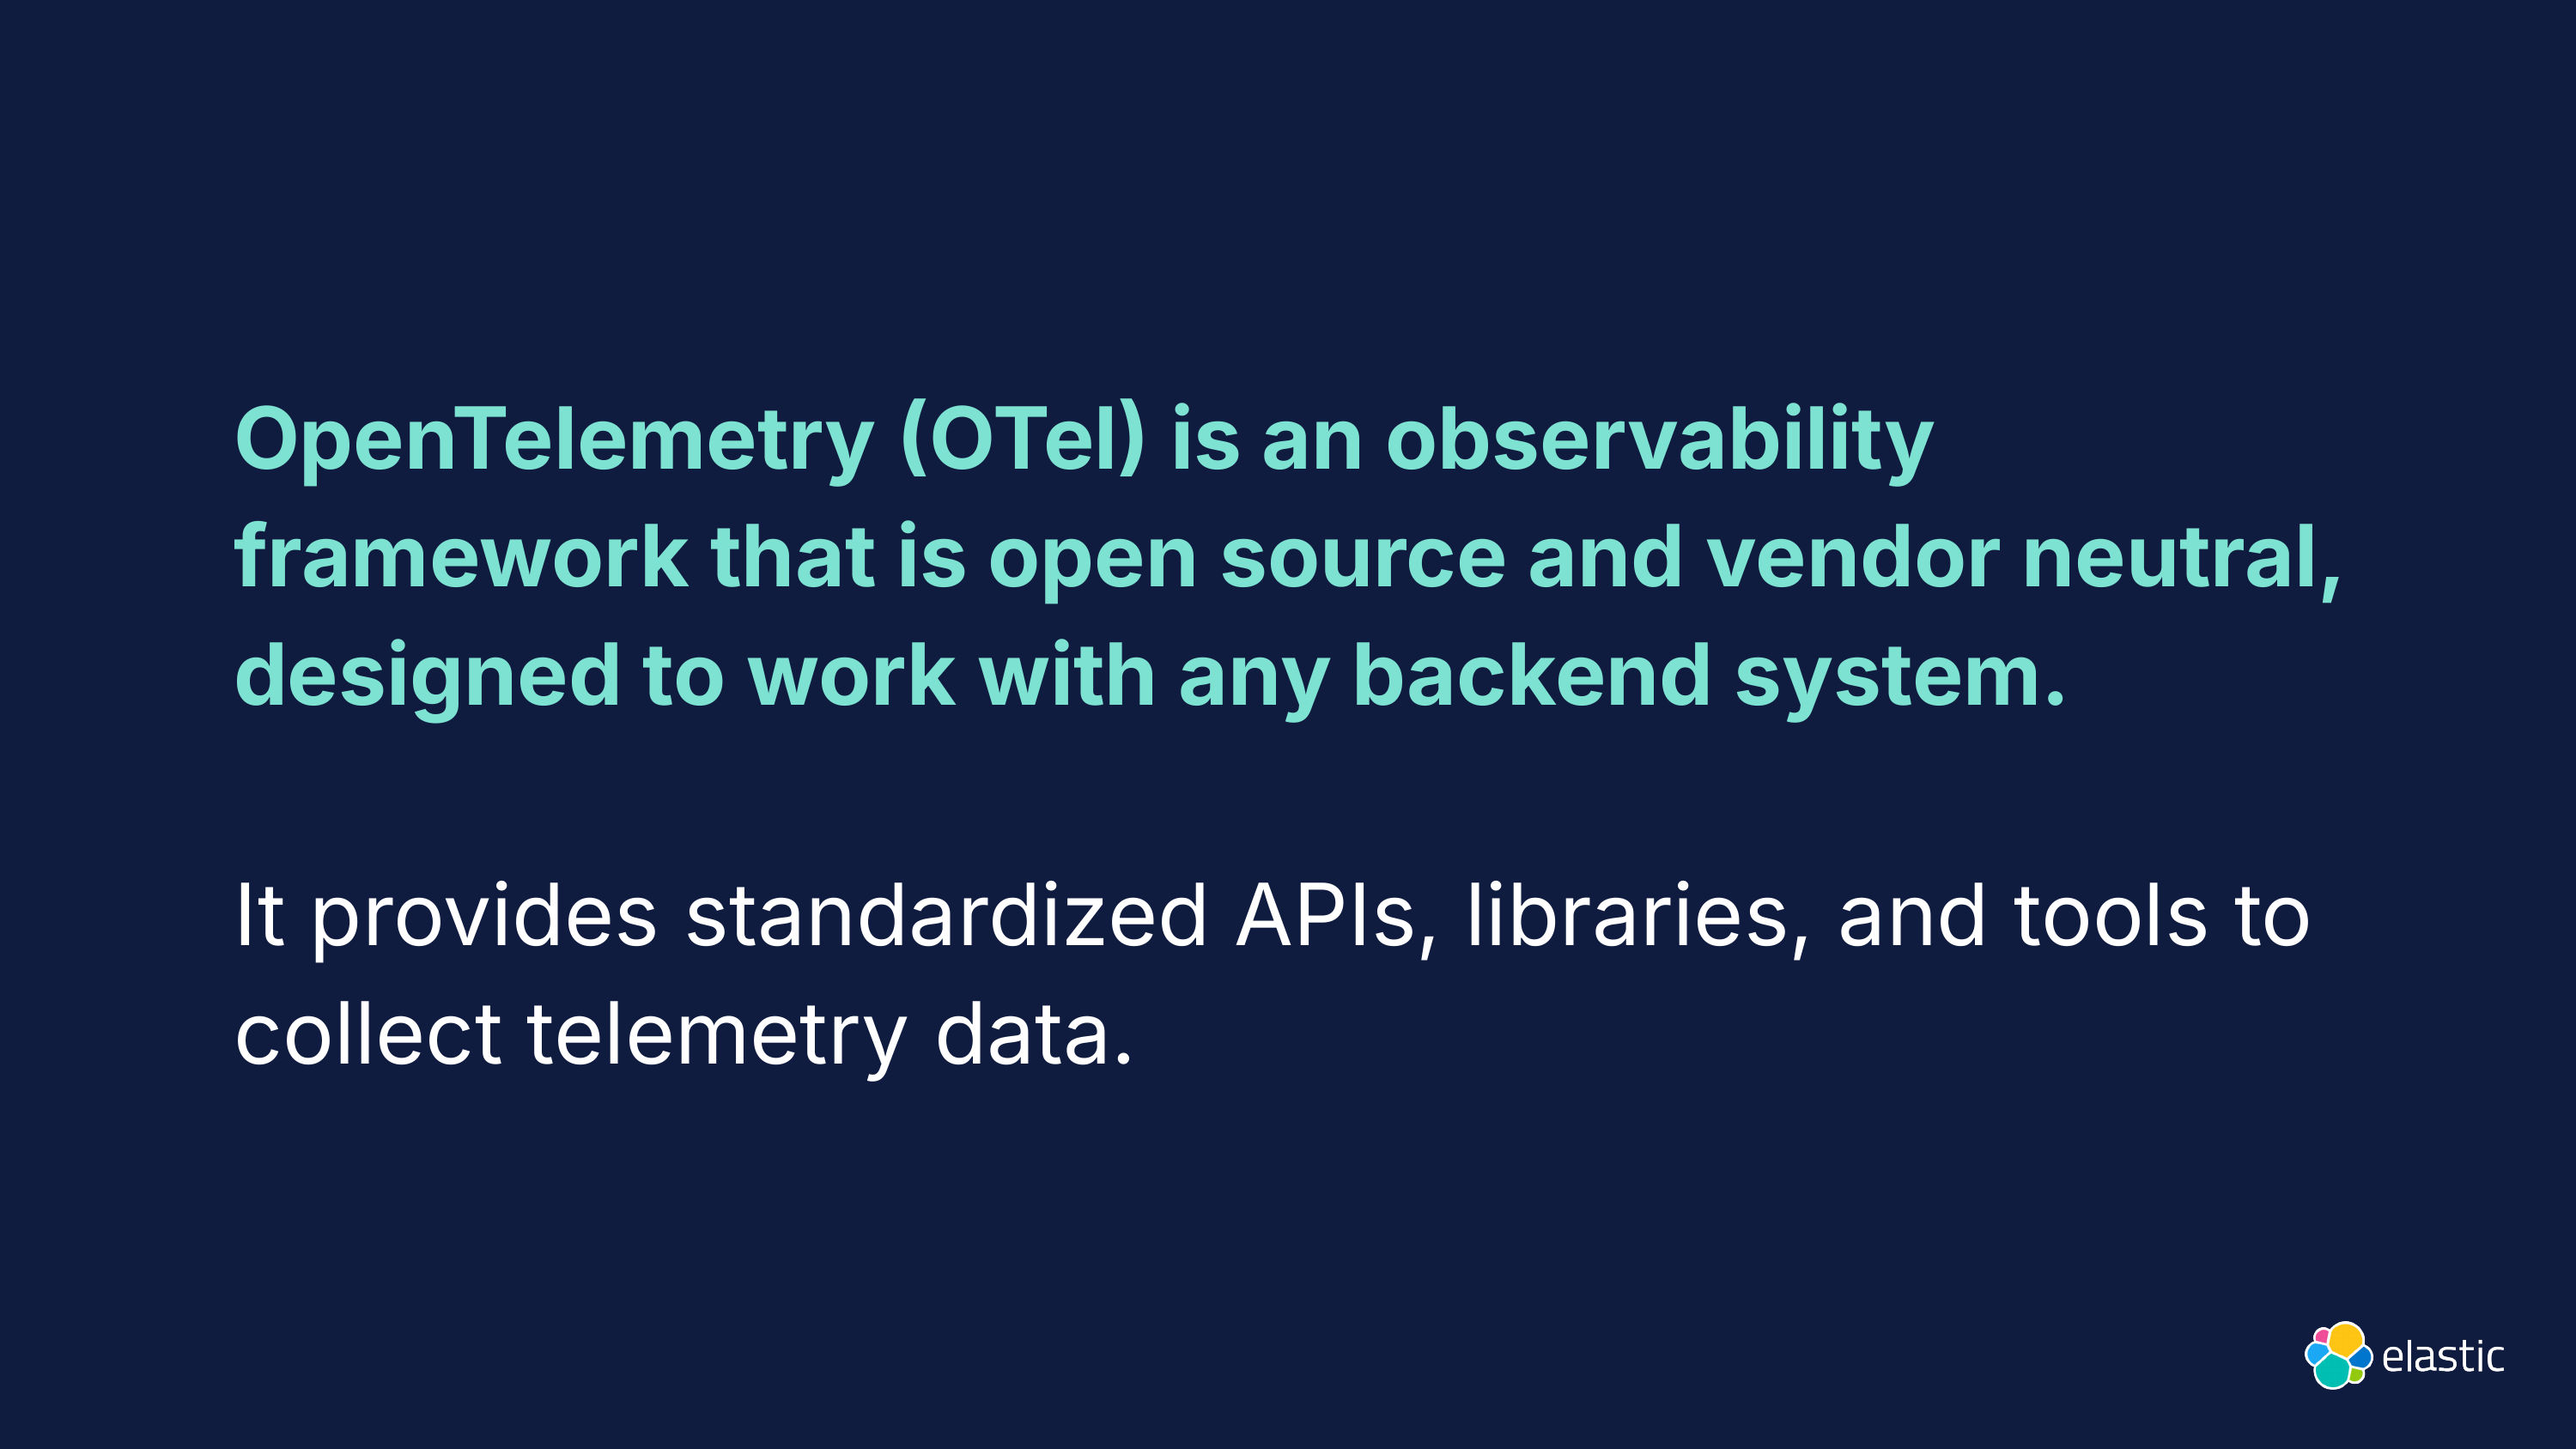

# OpenTelemetry (OTel) is an observability framework that is open source and vendor neutral, designed to work with any backend system.

It provides standardized APIs, libraries, and tools to collect telemetry data.